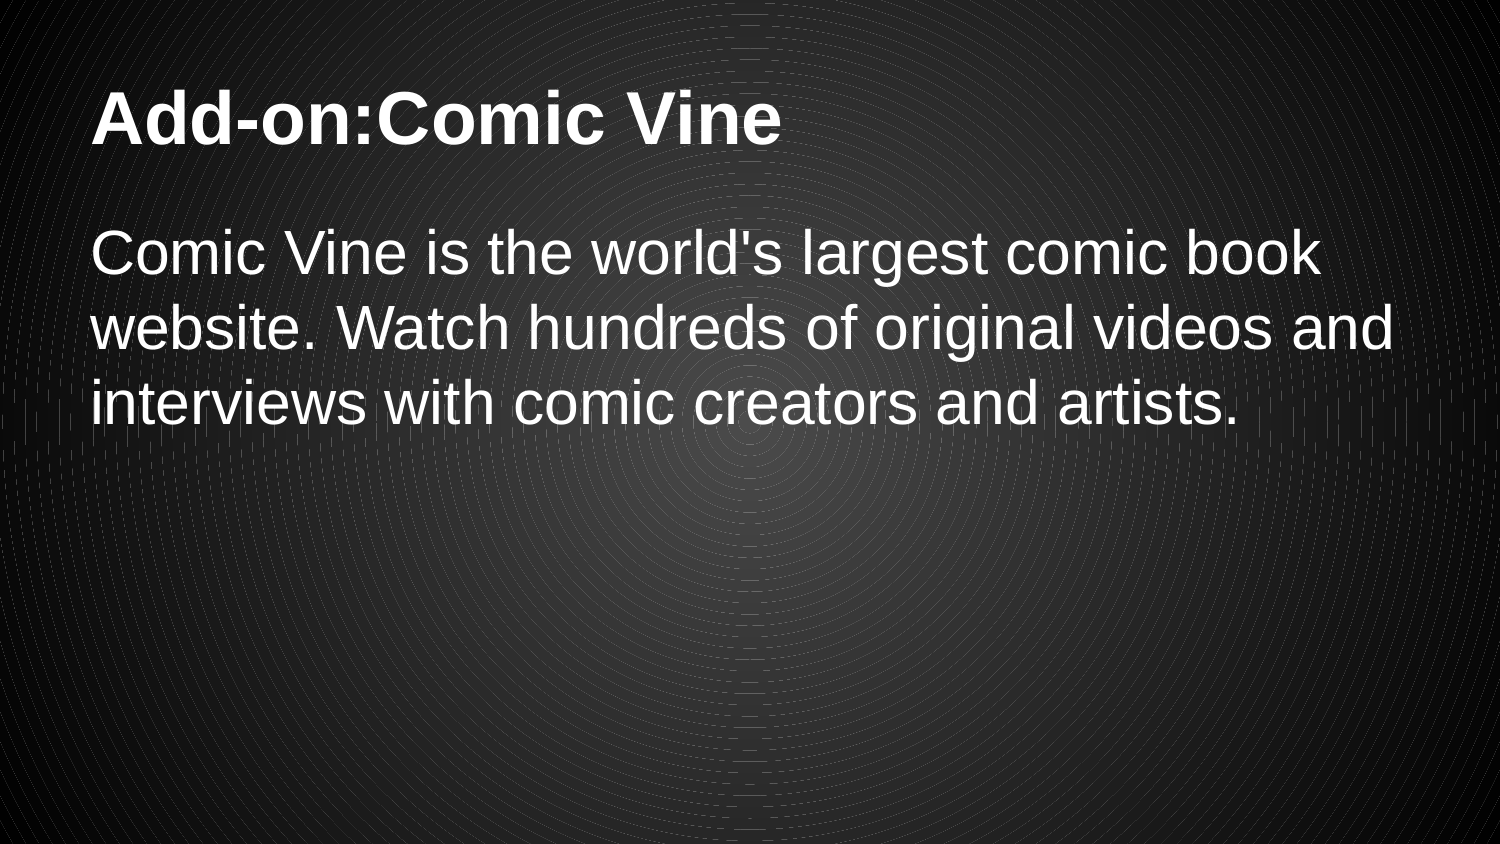

# Add-on:Comic Vine
Comic Vine is the world's largest comic book website. Watch hundreds of original videos and interviews with comic creators and artists.